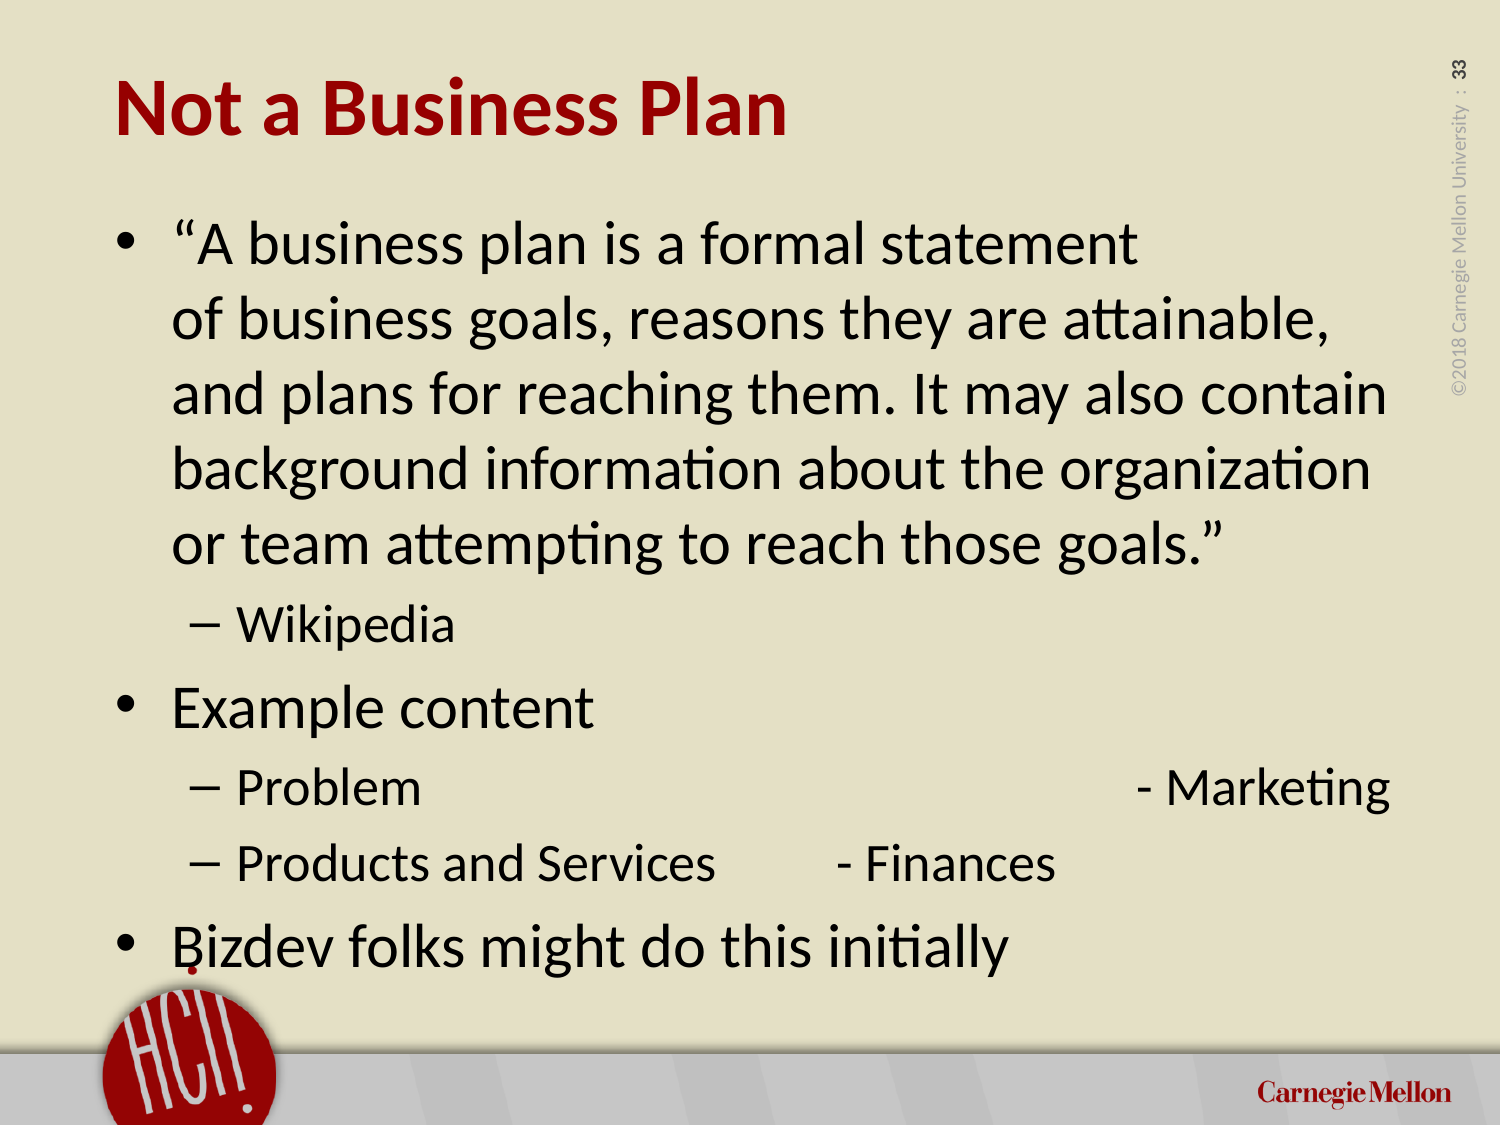

# Not a Business Plan
“A business plan is a formal statement of business goals, reasons they are attainable, and plans for reaching them. It may also contain background information about the organization or team attempting to reach those goals.”
Wikipedia
Example content
Problem					- Marketing
Products and Services	- Finances
Bizdev folks might do this initially